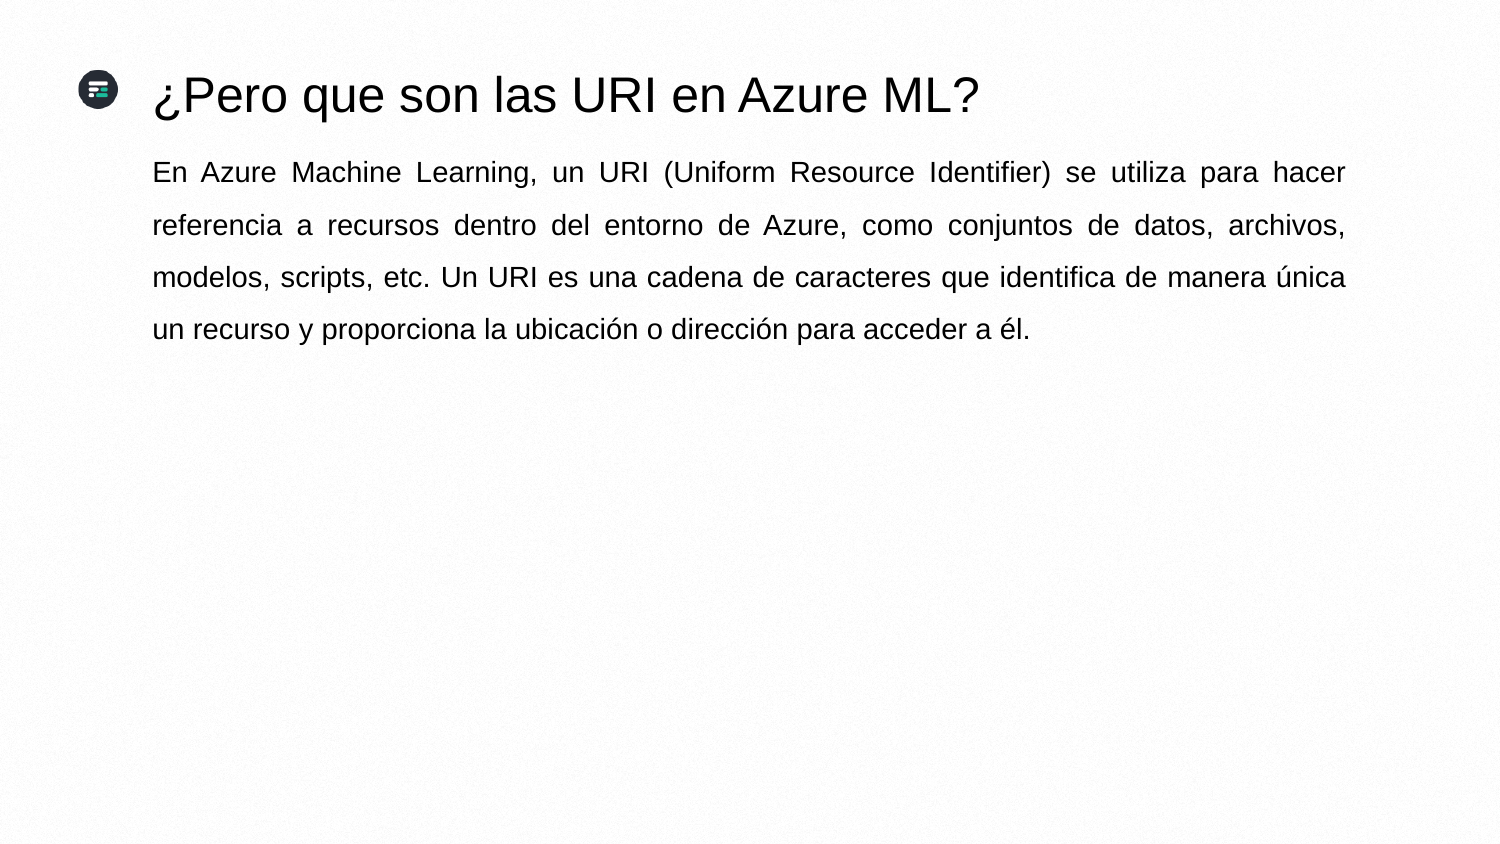

¿Pero que son las URI en Azure ML?
En Azure Machine Learning, un URI (Uniform Resource Identifier) se utiliza para hacer referencia a recursos dentro del entorno de Azure, como conjuntos de datos, archivos, modelos, scripts, etc. Un URI es una cadena de caracteres que identifica de manera única un recurso y proporciona la ubicación o dirección para acceder a él.